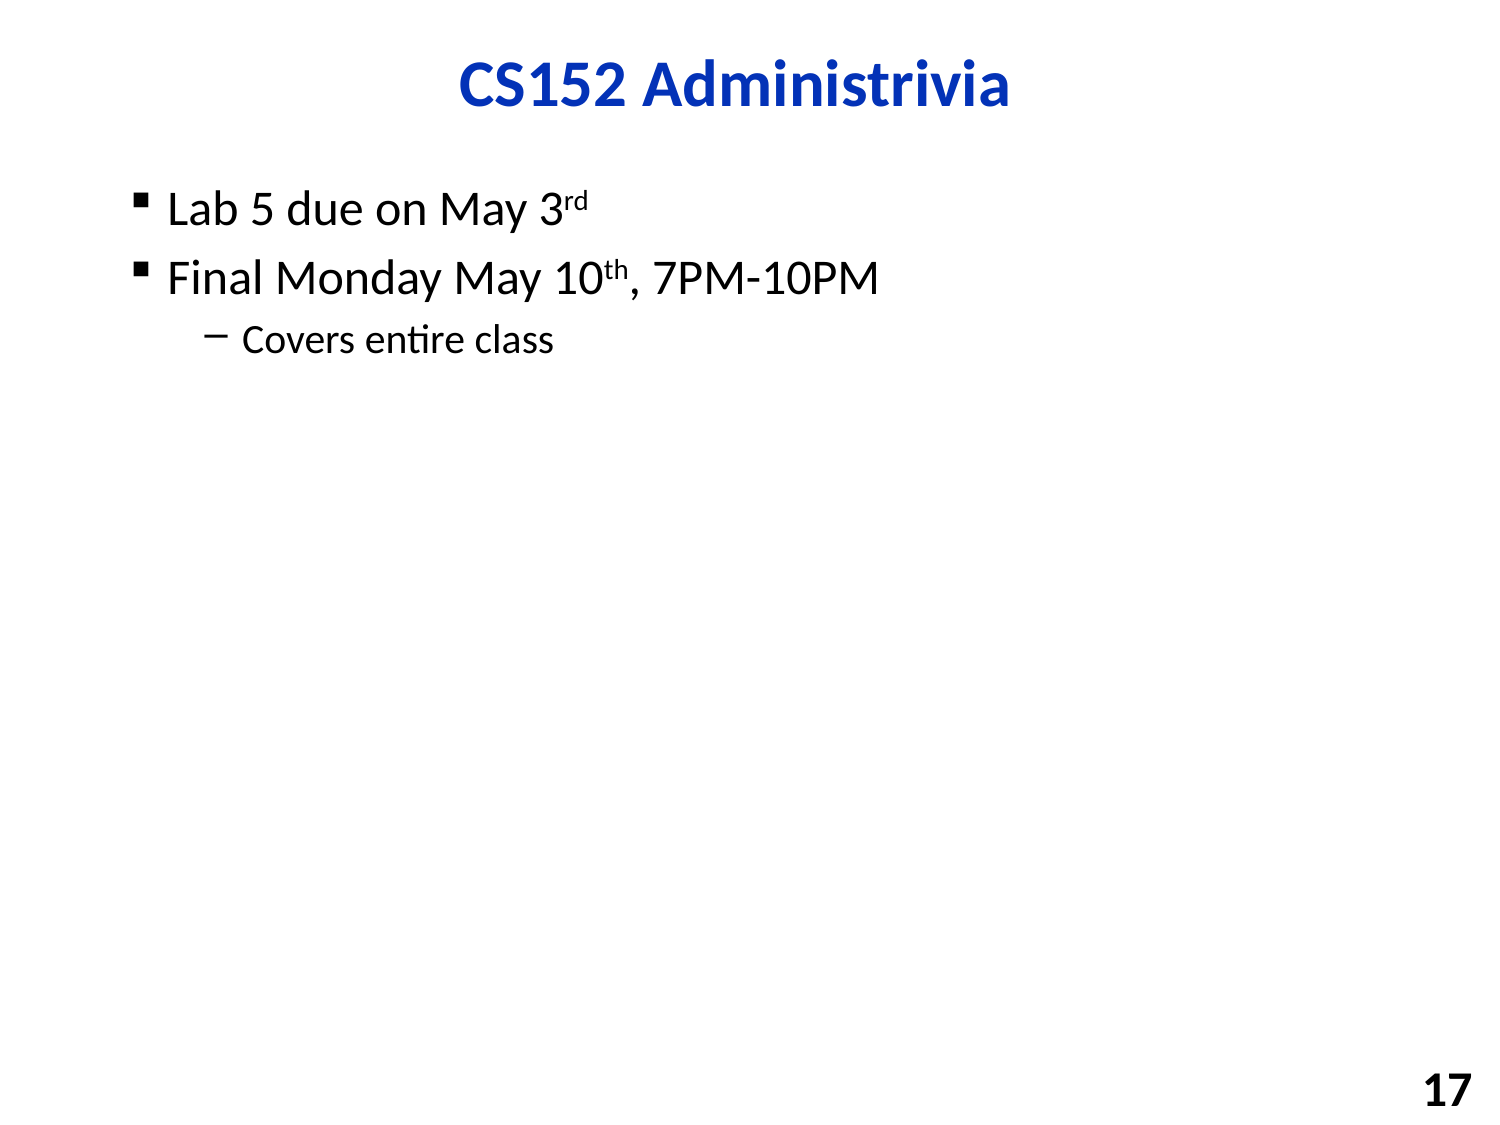

# CS152 Administrivia
Lab 5 due on May 3rd
Final Monday May 10th, 7PM-10PM
Covers entire class

17